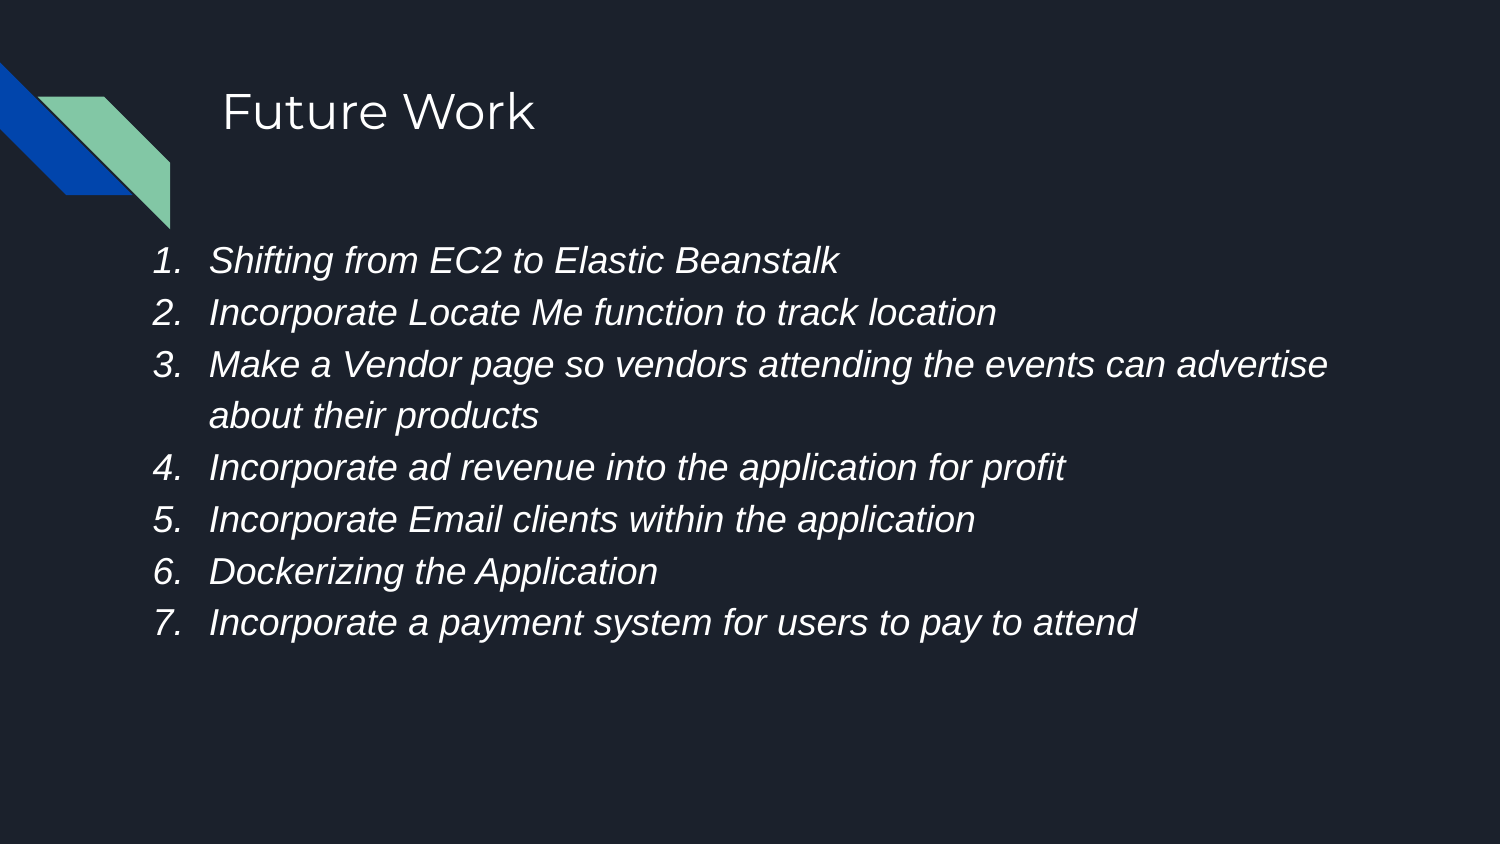

# Future Work
Shifting from EC2 to Elastic Beanstalk
Incorporate Locate Me function to track location
Make a Vendor page so vendors attending the events can advertise about their products
Incorporate ad revenue into the application for profit
Incorporate Email clients within the application
Dockerizing the Application
Incorporate a payment system for users to pay to attend